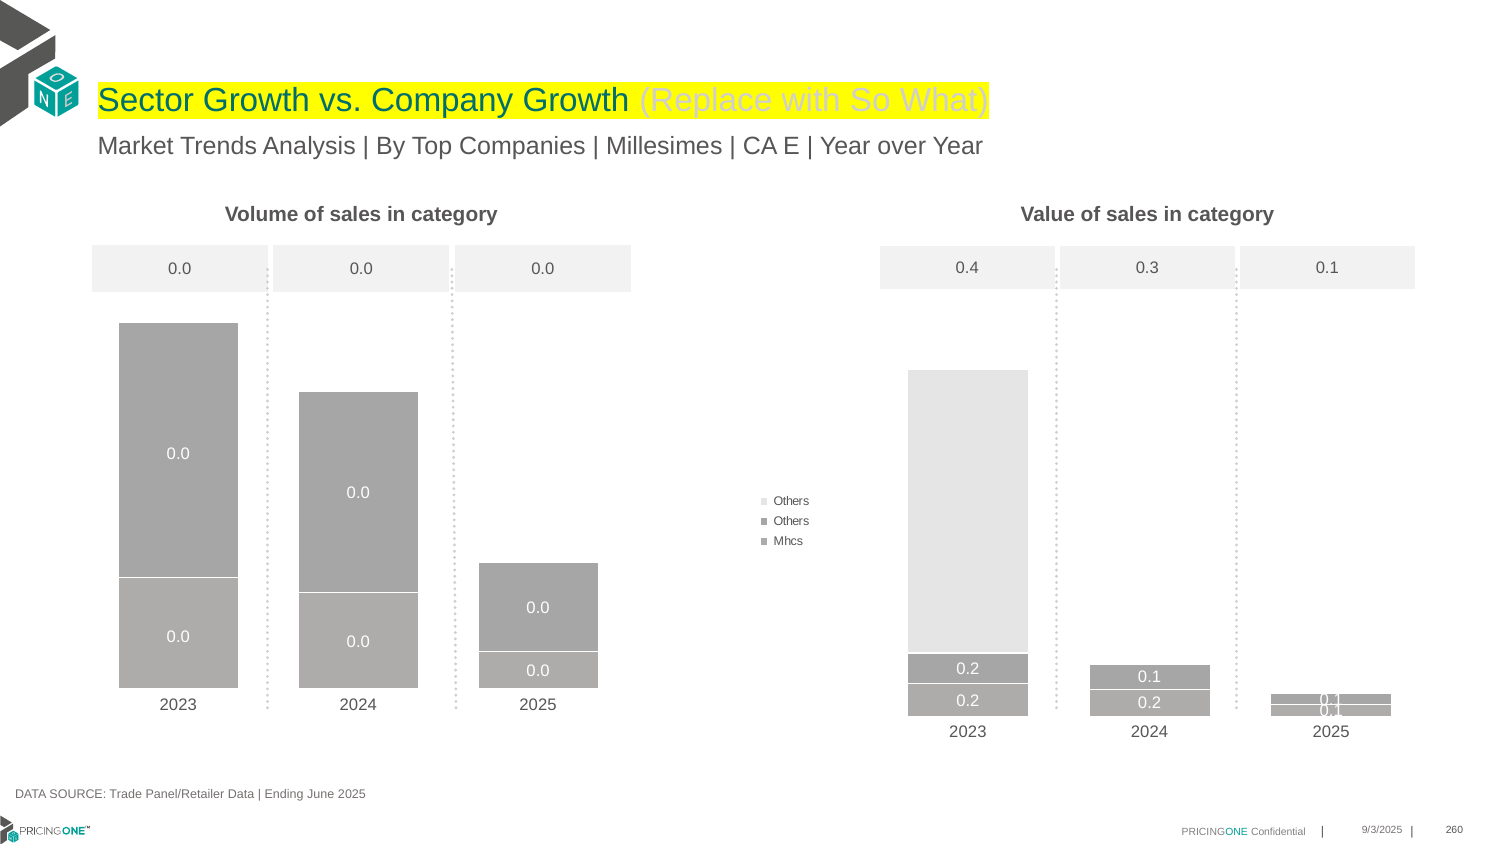

# Sector Growth vs. Company Growth (Replace with So What)
Market Trends Analysis | By Top Companies | Millesimes | CA E | Year over Year
| Value of sales in category |  |  |
| --- | --- | --- |
| 0.4 | 0.3 | 0.1 |
| Volume of sales in category |  |  |
| --- | --- | --- |
| 0.0 | 0.0 | 0.0 |

### Chart

| Category | Mhcs | Others | Others |
|---|---|---|---|
| 2023 | 0.191644 | 0.185249 | 1.697000000160187 |
| 2024 | 0.161419 | 0.14848 | 0.0 |
| 2025 | 0.071431 | 0.063843 | 0.0 |

### Chart

| Category | Mhcs | Others | Others |
|---|---|---|---|
| 2023 | 0.000853 | 0.001956 | 0.0 |
| 2024 | 0.000736 | 0.001545 | -1.455191522836685e-11 |
| 2025 | 0.00029 | 0.000676 | 0.0 |
DATA SOURCE: Trade Panel/Retailer Data | Ending June 2025

9/3/2025
260